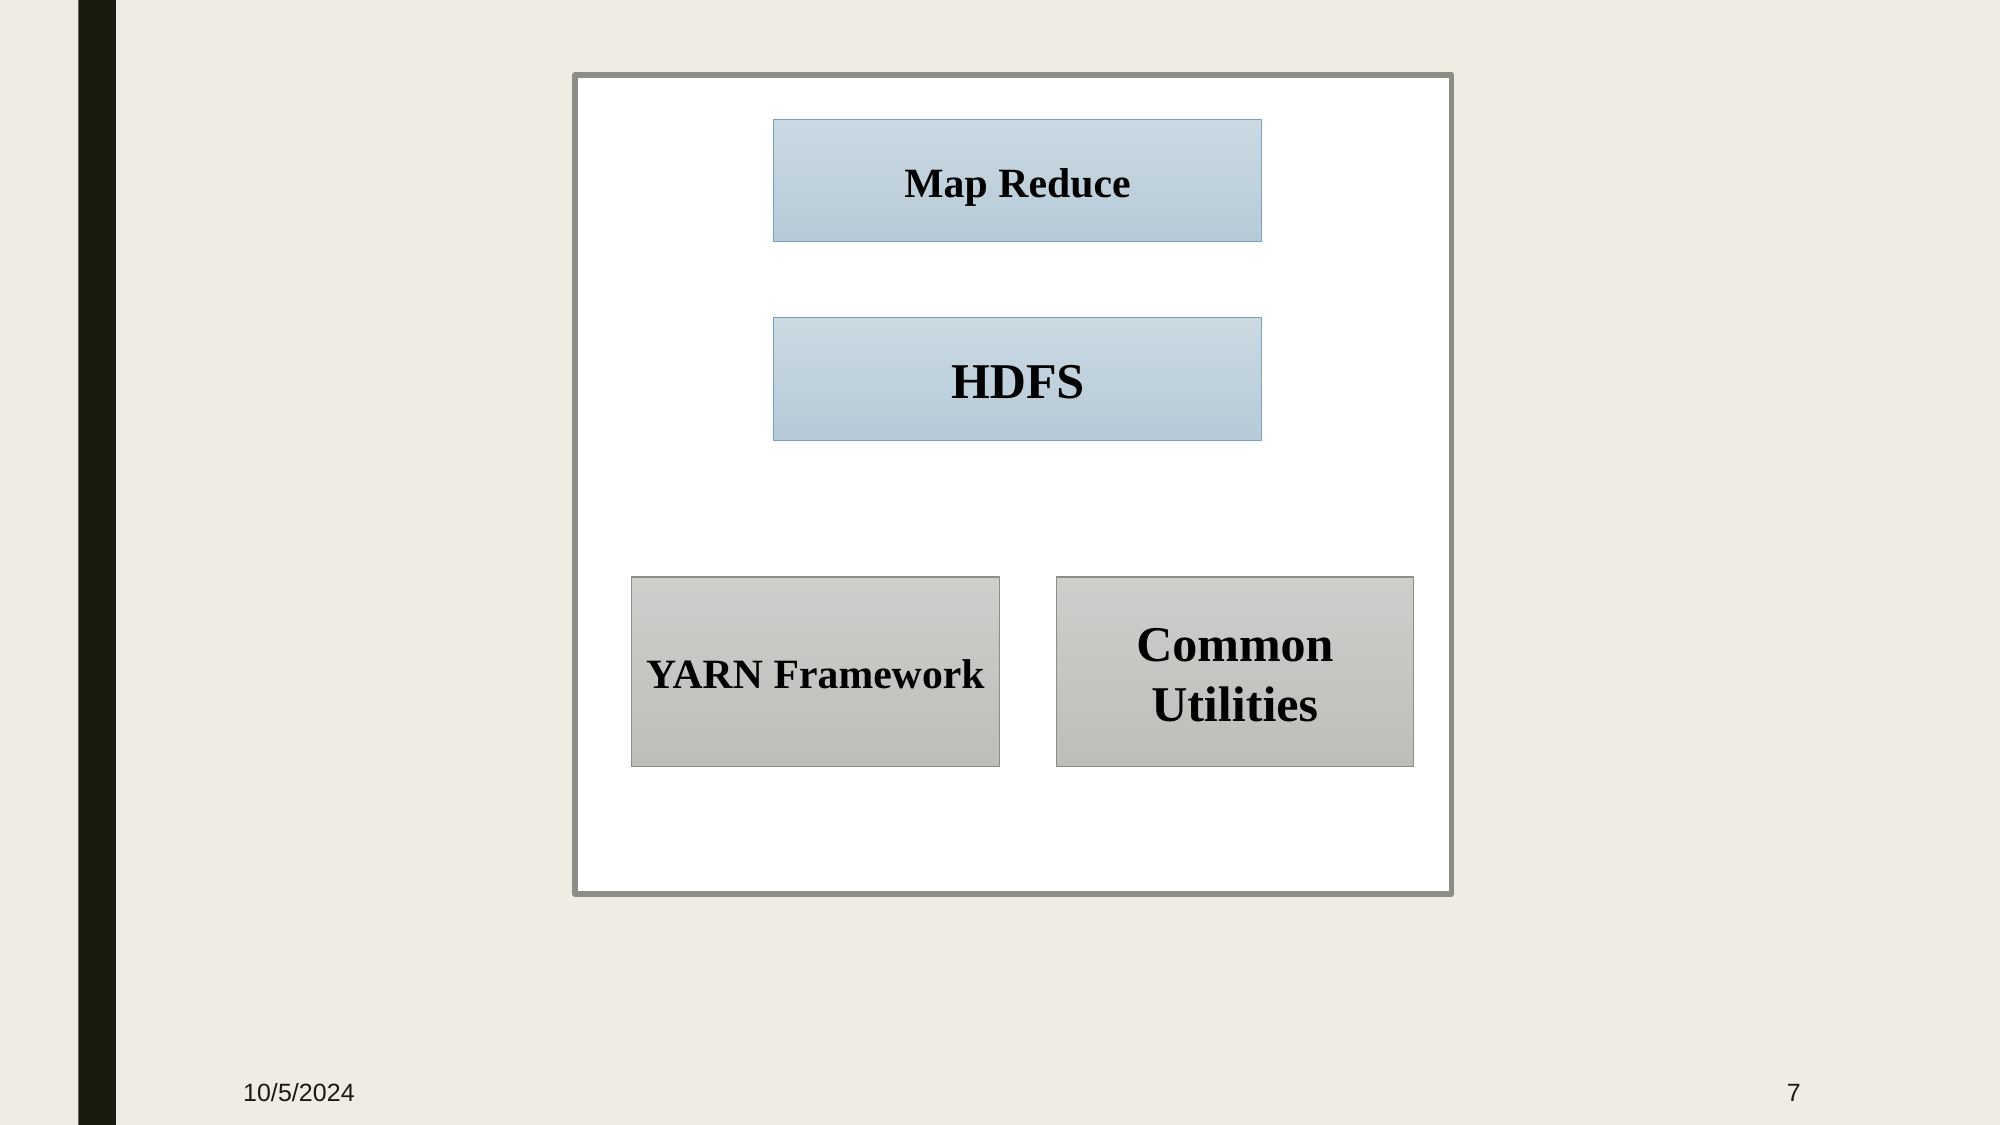

Map Reduce
HDFS

YARN Framework
Common
Utilities
10/5/2024
7